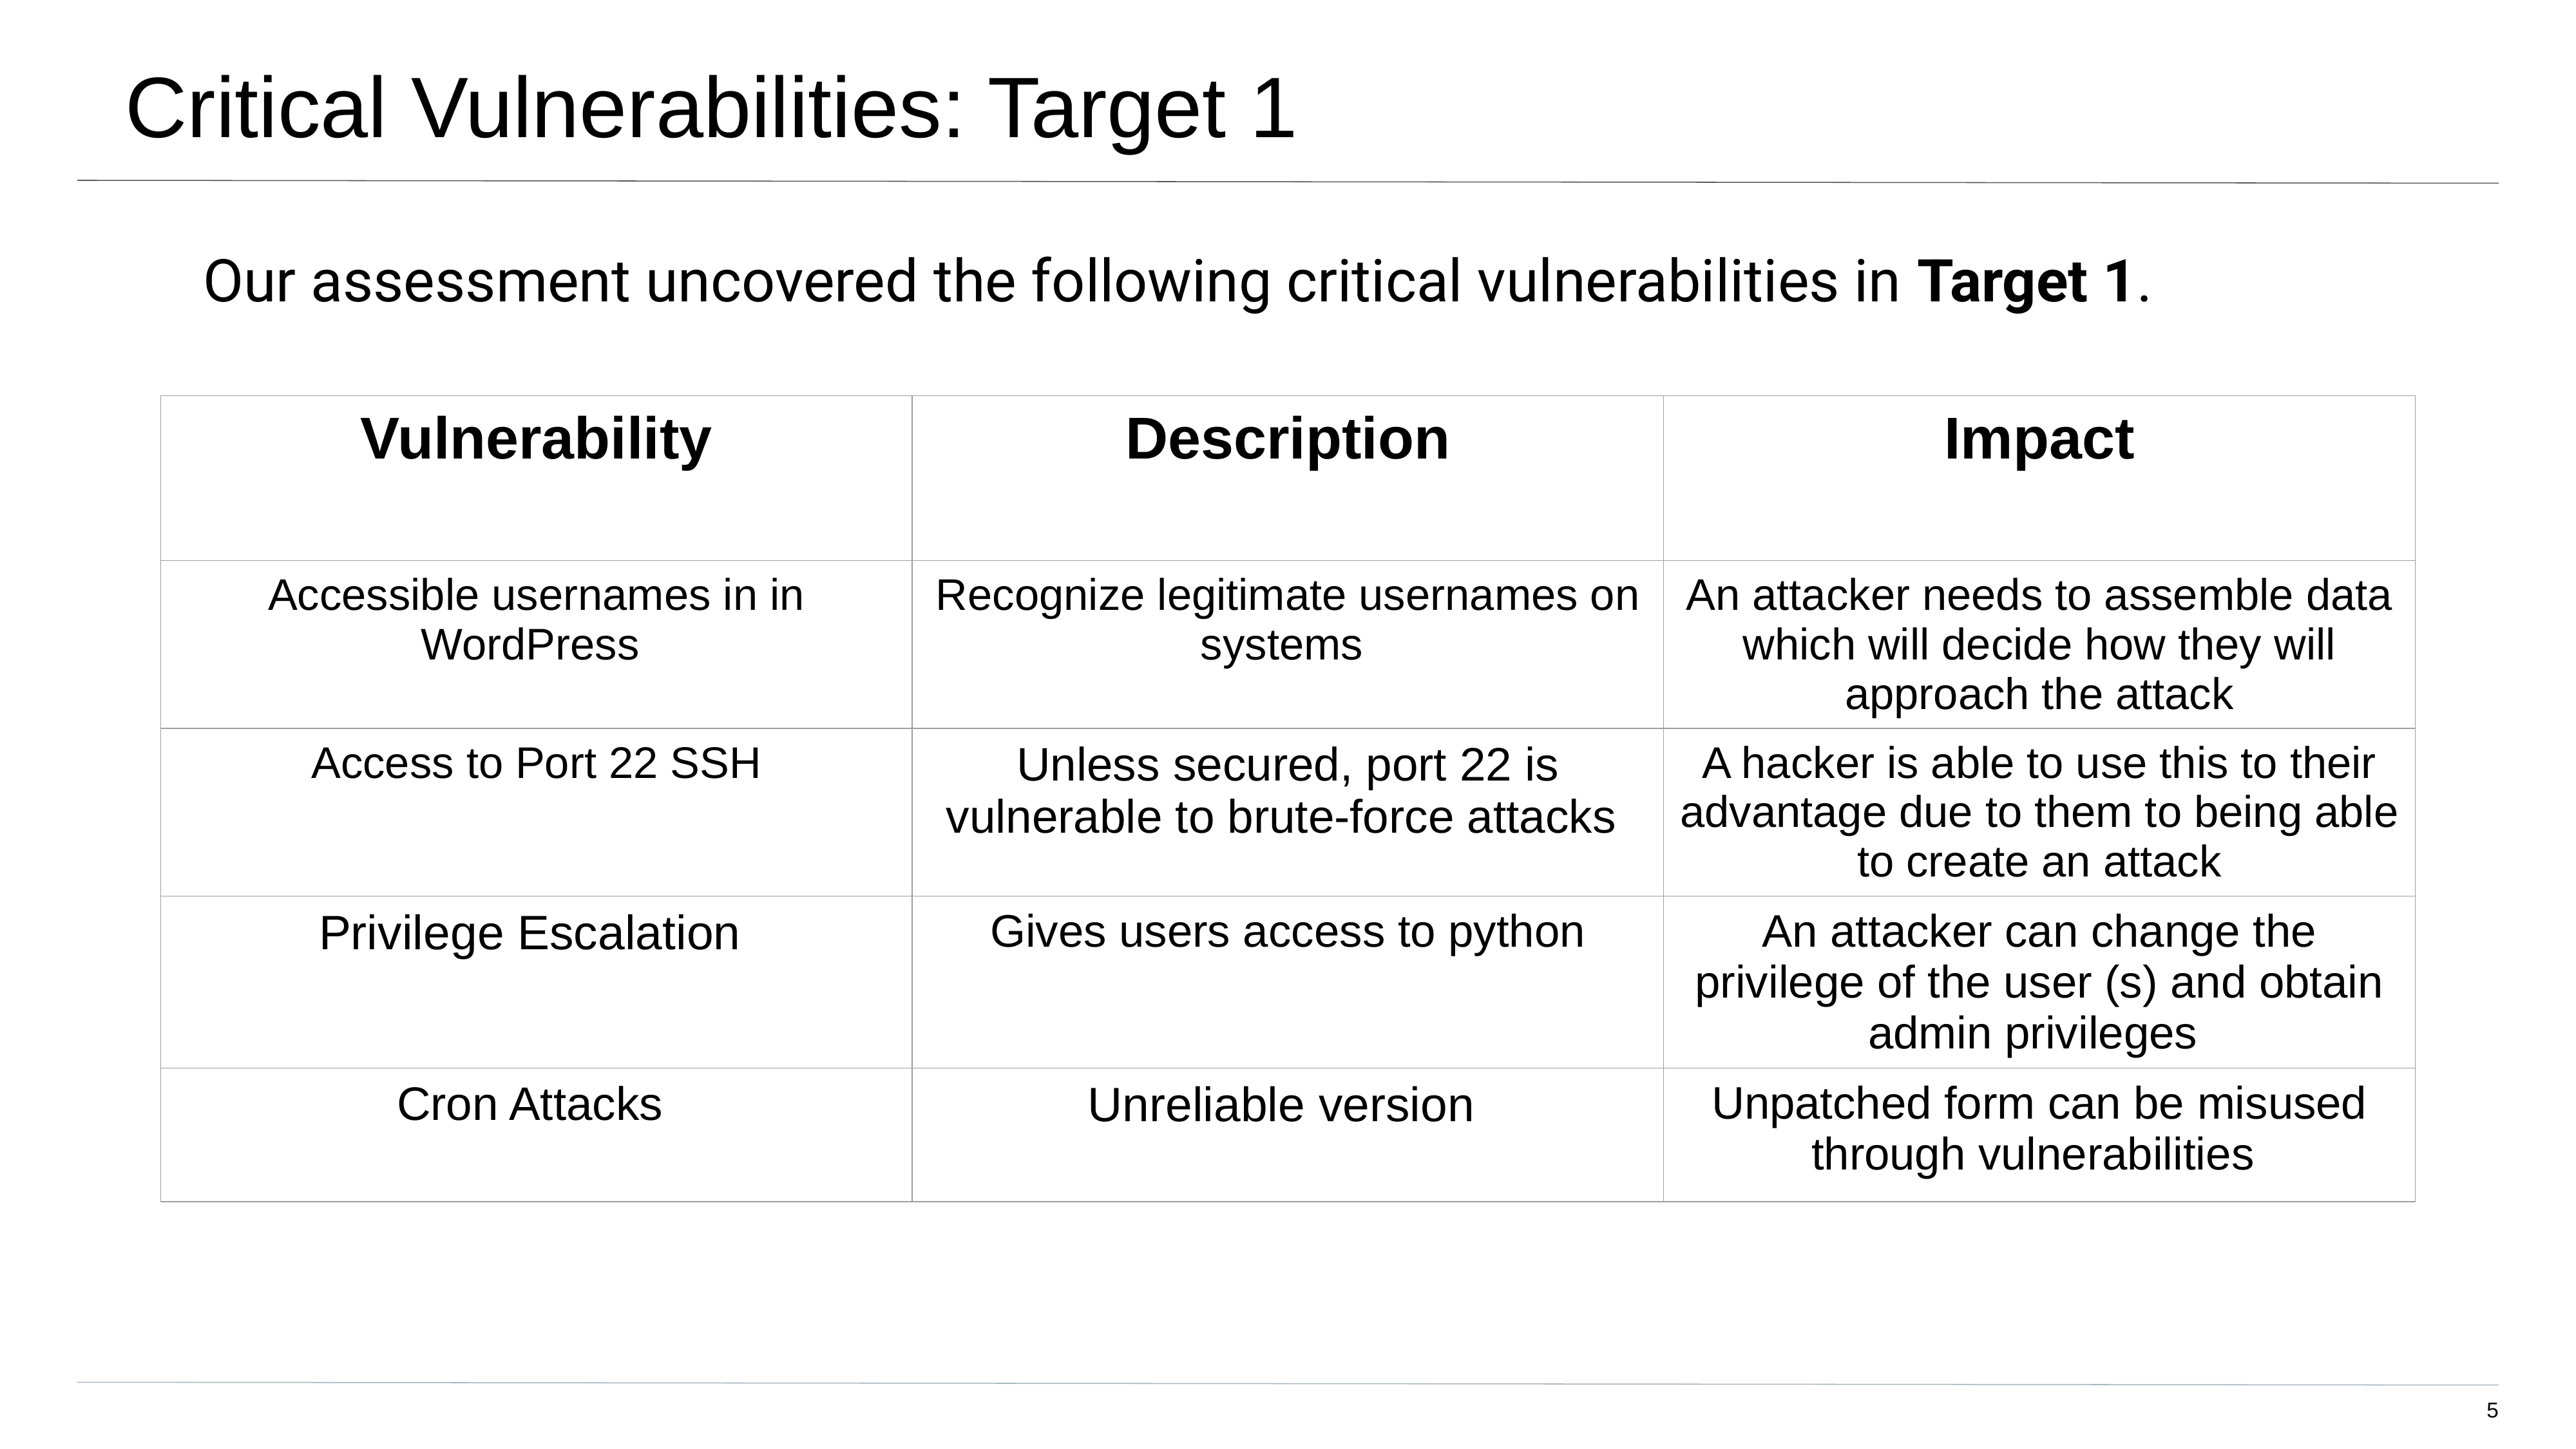

# Critical Vulnerabilities: Target 1
Our assessment uncovered the following critical vulnerabilities in Target 1.

| Vulnerability | Description | Impact |
| --- | --- | --- |
| Accessible usernames in in WordPress | Recognize legitimate usernames on systems | An attacker needs to assemble data which will decide how they will approach the attack |
| Access to Port 22 SSH | Unless secured, port 22 is vulnerable to brute-force attacks | A hacker is able to use this to their advantage due to them to being able to create an attack |
| Privilege Escalation | Gives users access to python | An attacker can change the privilege of the user (s) and obtain admin privileges |
| Cron Attacks | Unreliable version | Unpatched form can be misused through vulnerabilities |
5